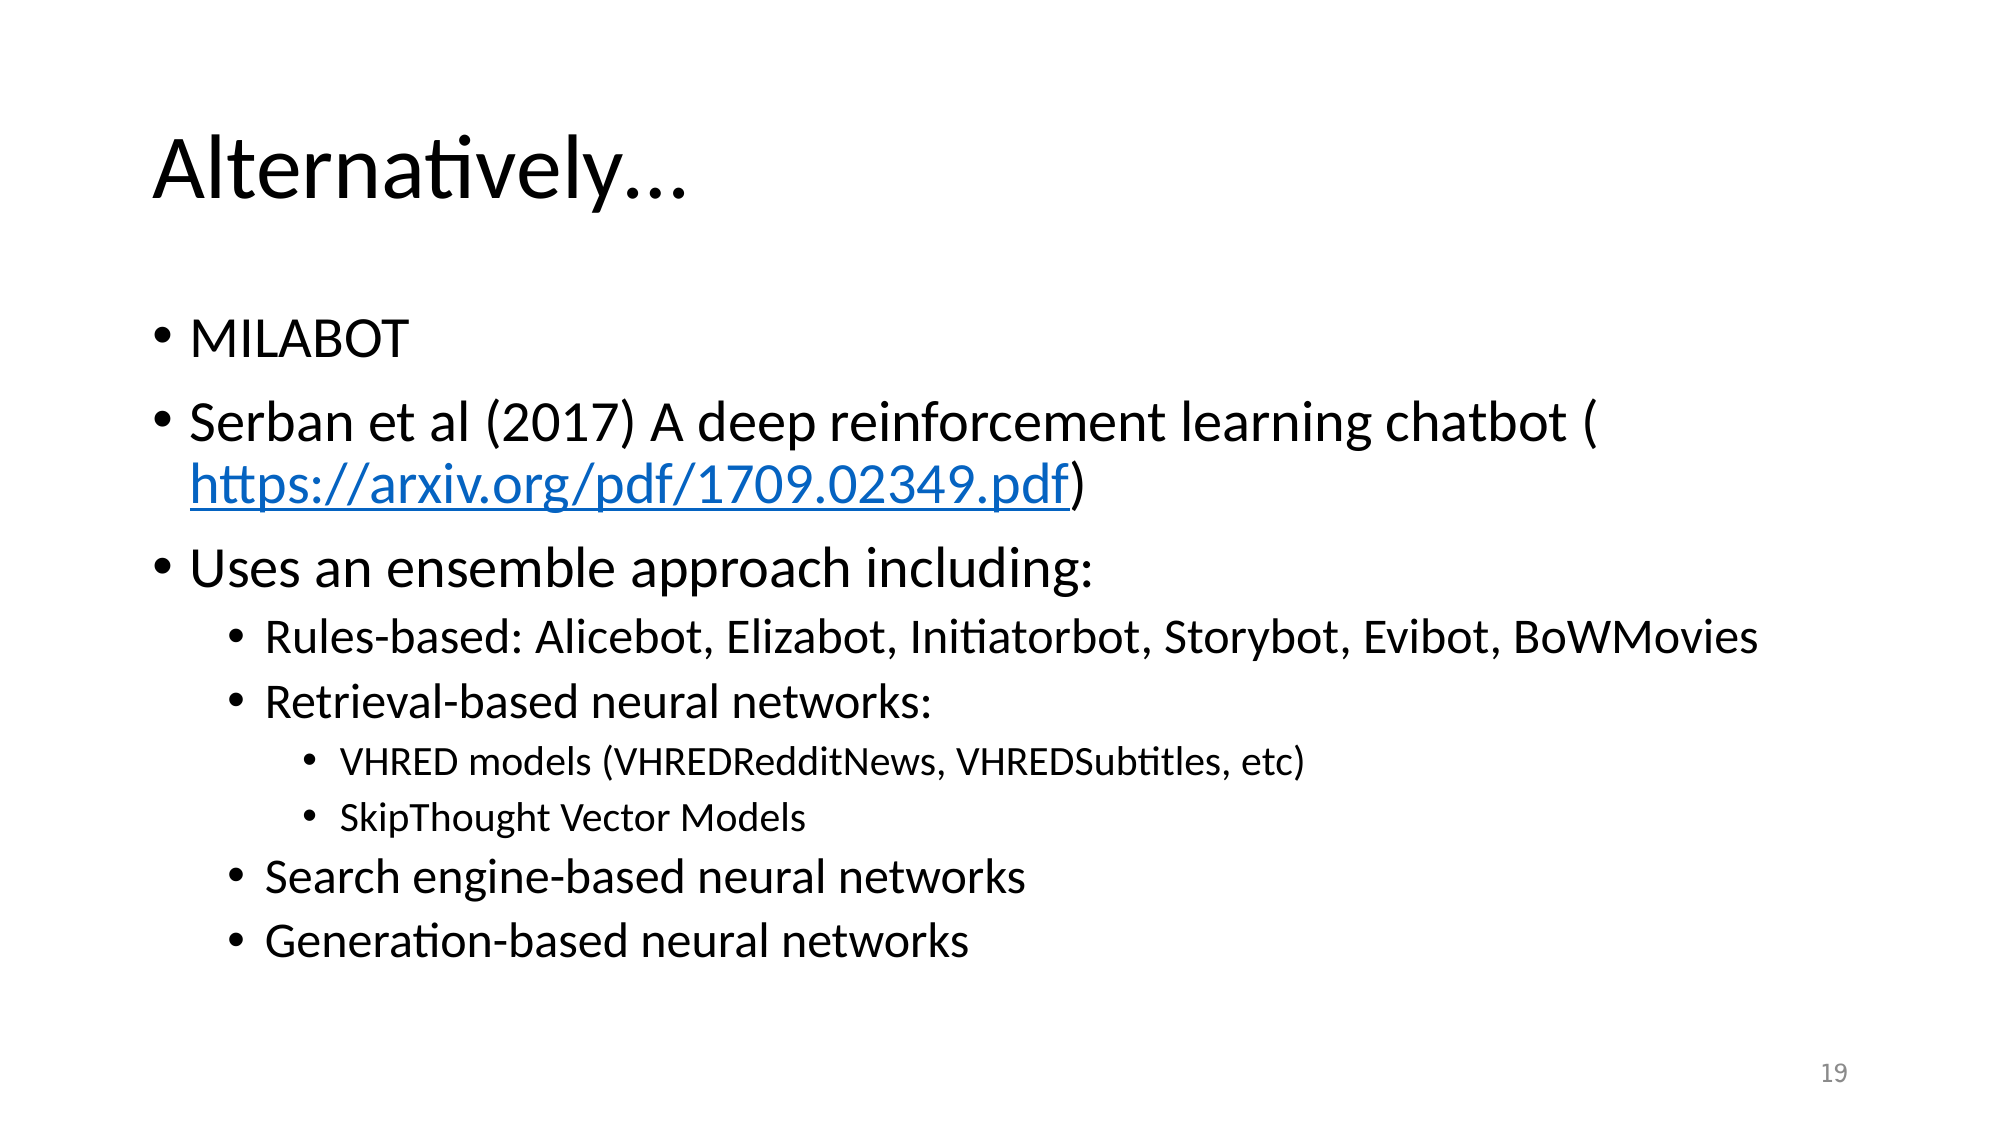

# Alternatively…
MILABOT
Serban et al (2017) A deep reinforcement learning chatbot (https://arxiv.org/pdf/1709.02349.pdf)
Uses an ensemble approach including:
Rules-based: Alicebot, Elizabot, Initiatorbot, Storybot, Evibot, BoWMovies
Retrieval-based neural networks:
VHRED models (VHREDRedditNews, VHREDSubtitles, etc)
SkipThought Vector Models
Search engine-based neural networks
Generation-based neural networks

19